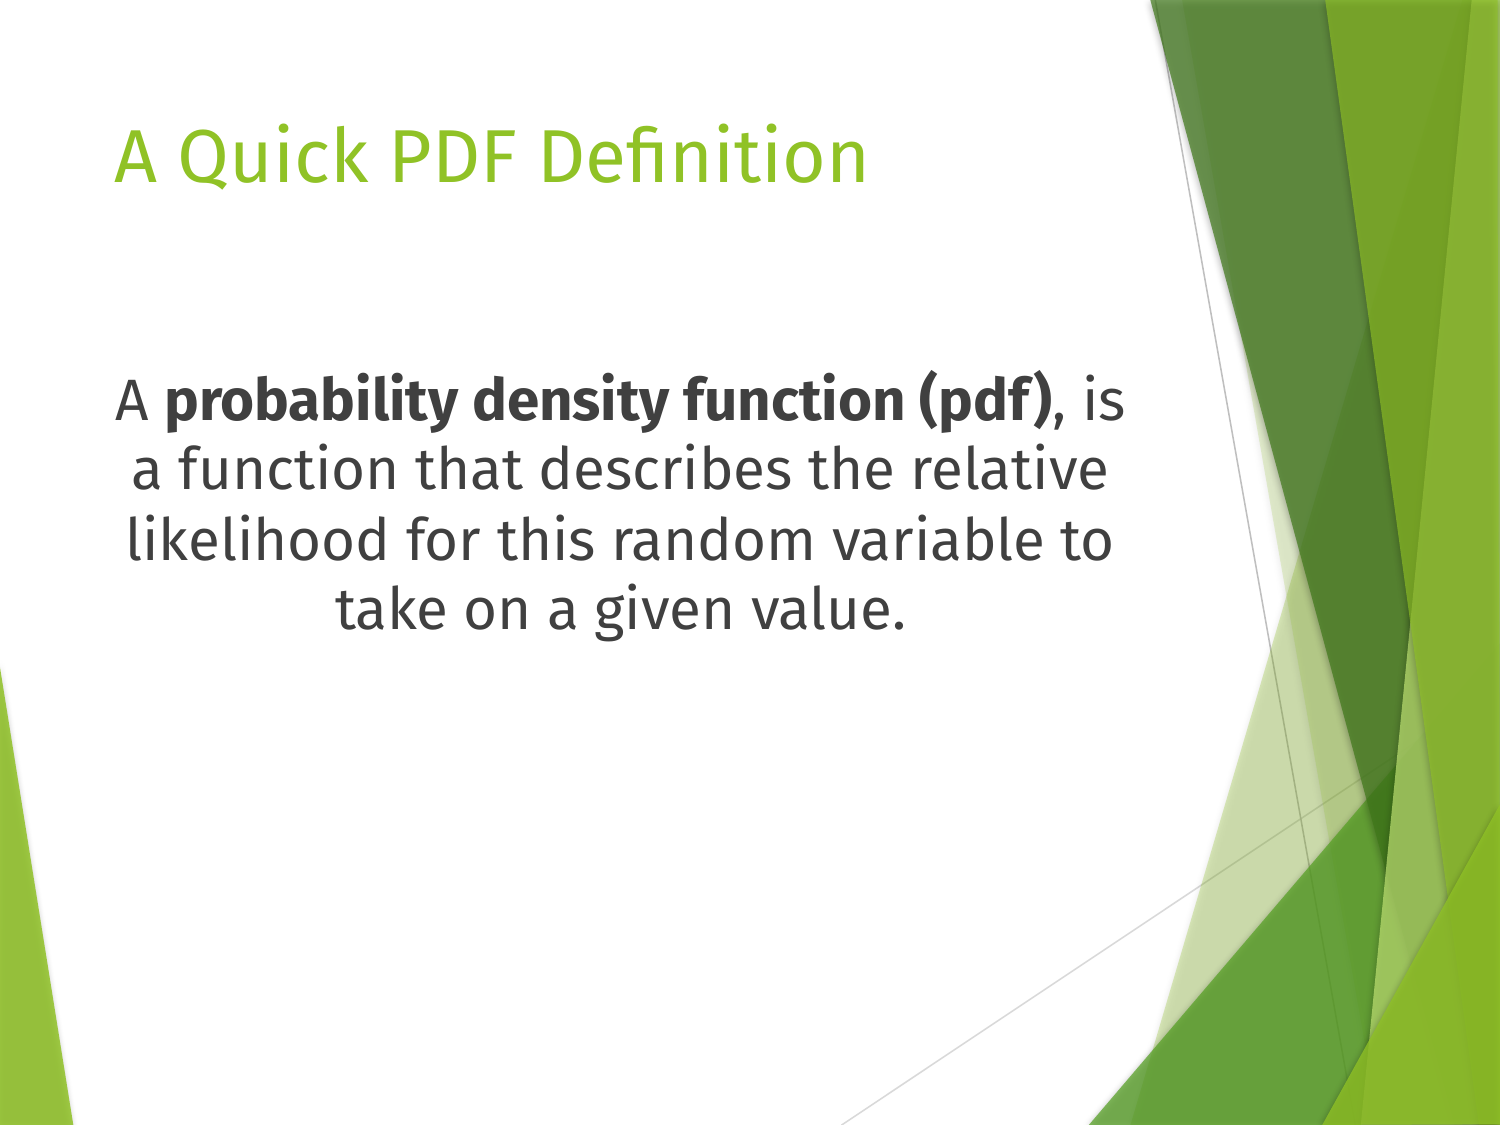

# A Quick PDF Definition
A probability density function (pdf), is a function that describes the relative likelihood for this random variable to take on a given value.